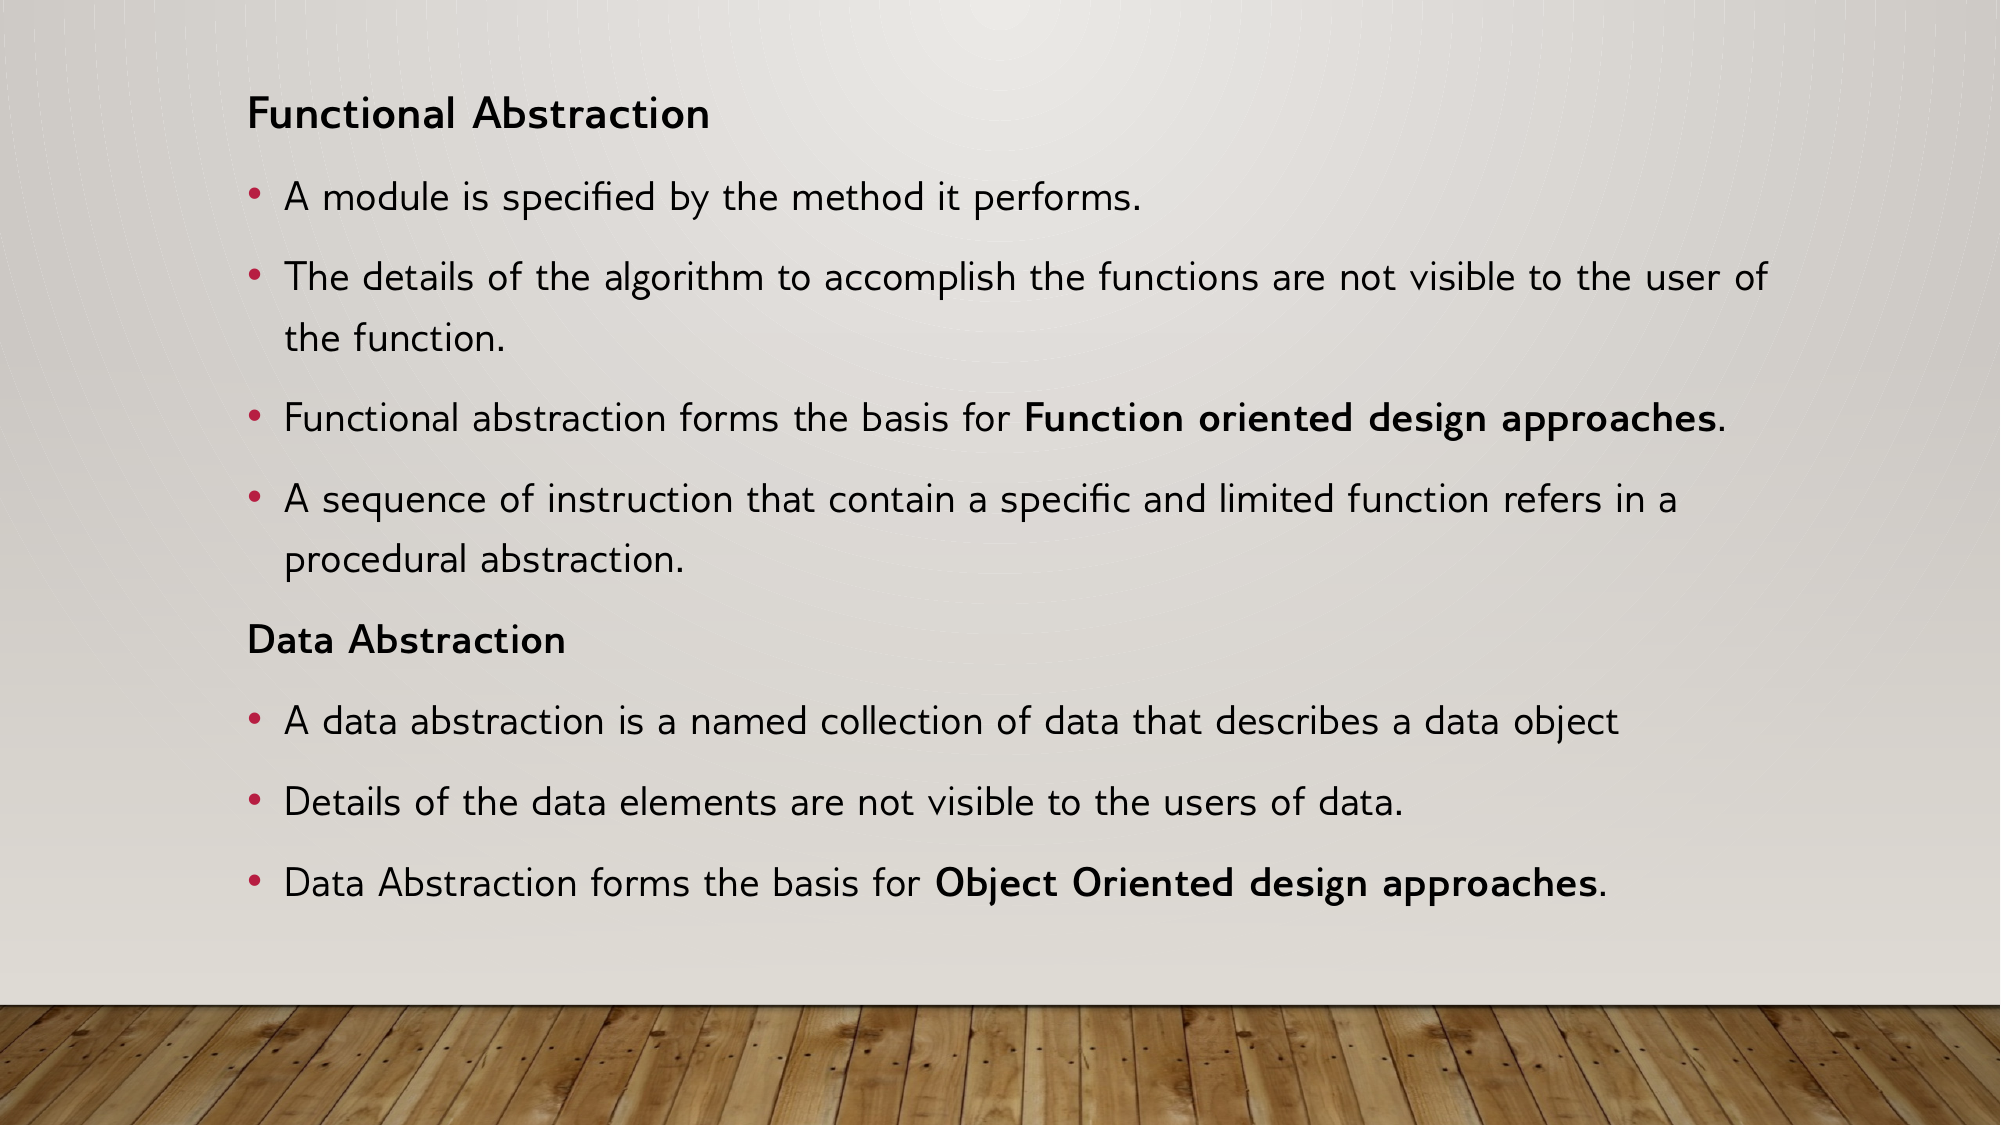

Functional Abstraction
A module is specified by the method it performs.
The details of the algorithm to accomplish the functions are not visible to the user of the function.
Functional abstraction forms the basis for Function oriented design approaches.
A sequence of instruction that contain a specific and limited function refers in a procedural abstraction.
Data Abstraction
A data abstraction is a named collection of data that describes a data object
Details of the data elements are not visible to the users of data.
Data Abstraction forms the basis for Object Oriented design approaches.